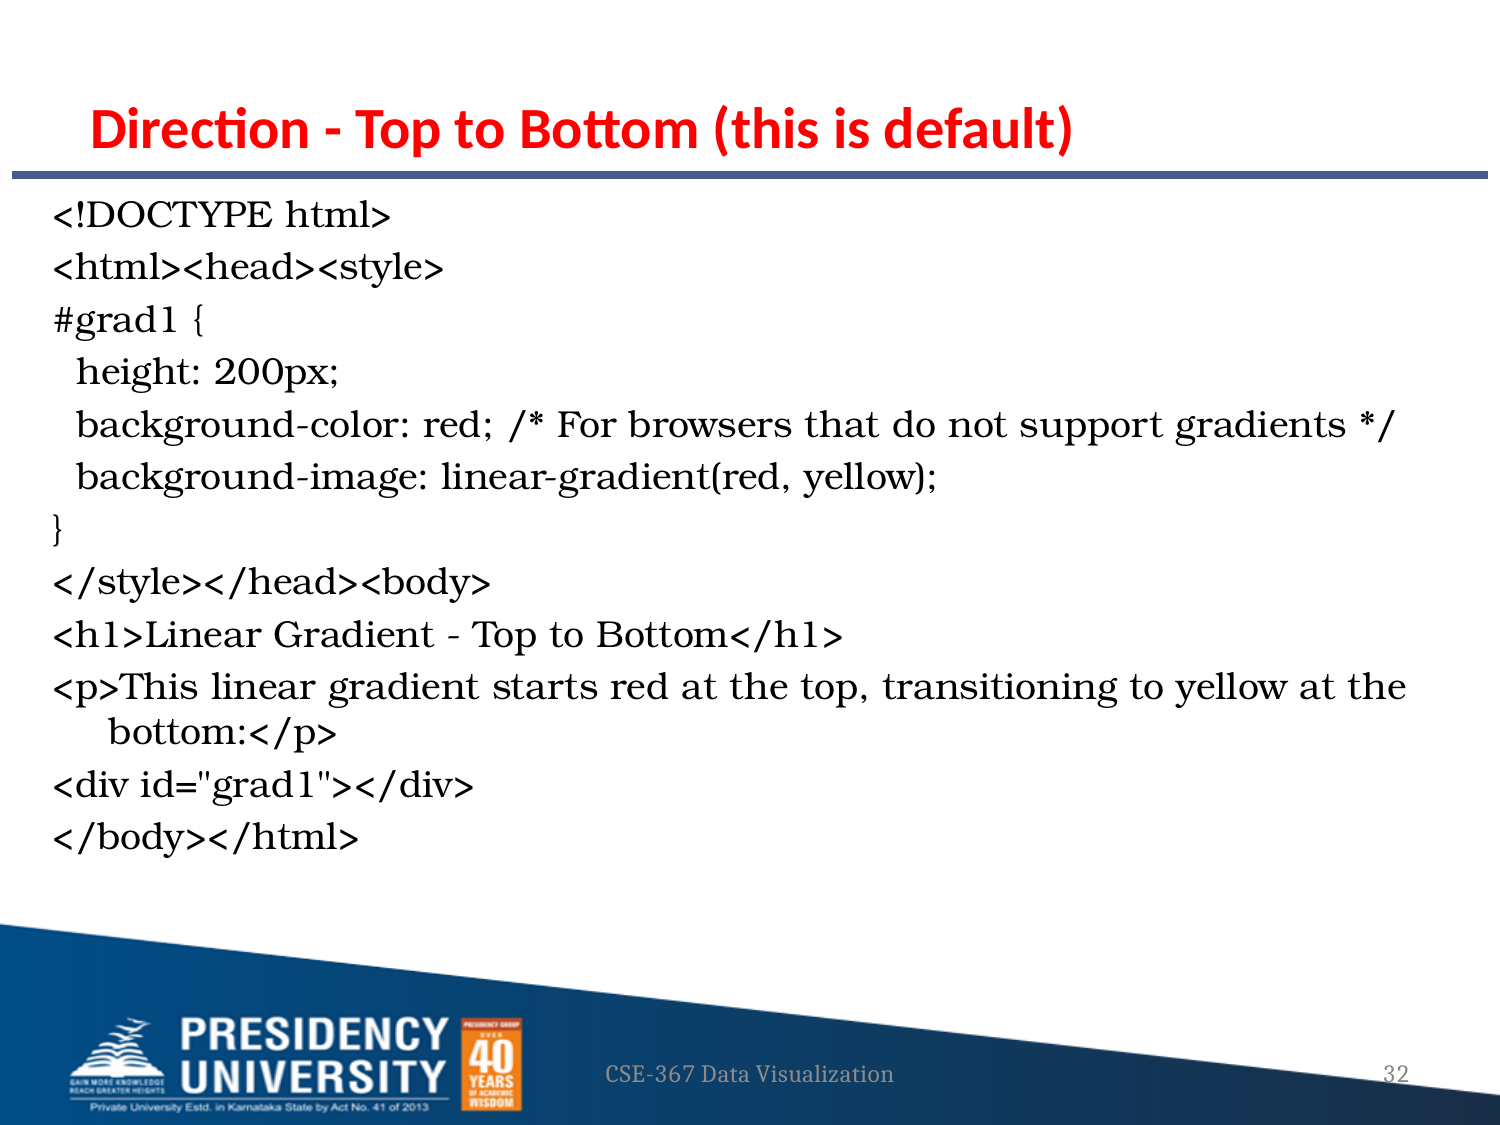

# Direction - Top to Bottom (this is default)
<!DOCTYPE html>
<html><head><style>
#grad1 {
  height: 200px;
  background-color: red; /* For browsers that do not support gradients */
  background-image: linear-gradient(red, yellow);
}
</style></head><body>
<h1>Linear Gradient - Top to Bottom</h1>
<p>This linear gradient starts red at the top, transitioning to yellow at the bottom:</p>
<div id="grad1"></div>
</body></html>

CSE-367 Data Visualization
32